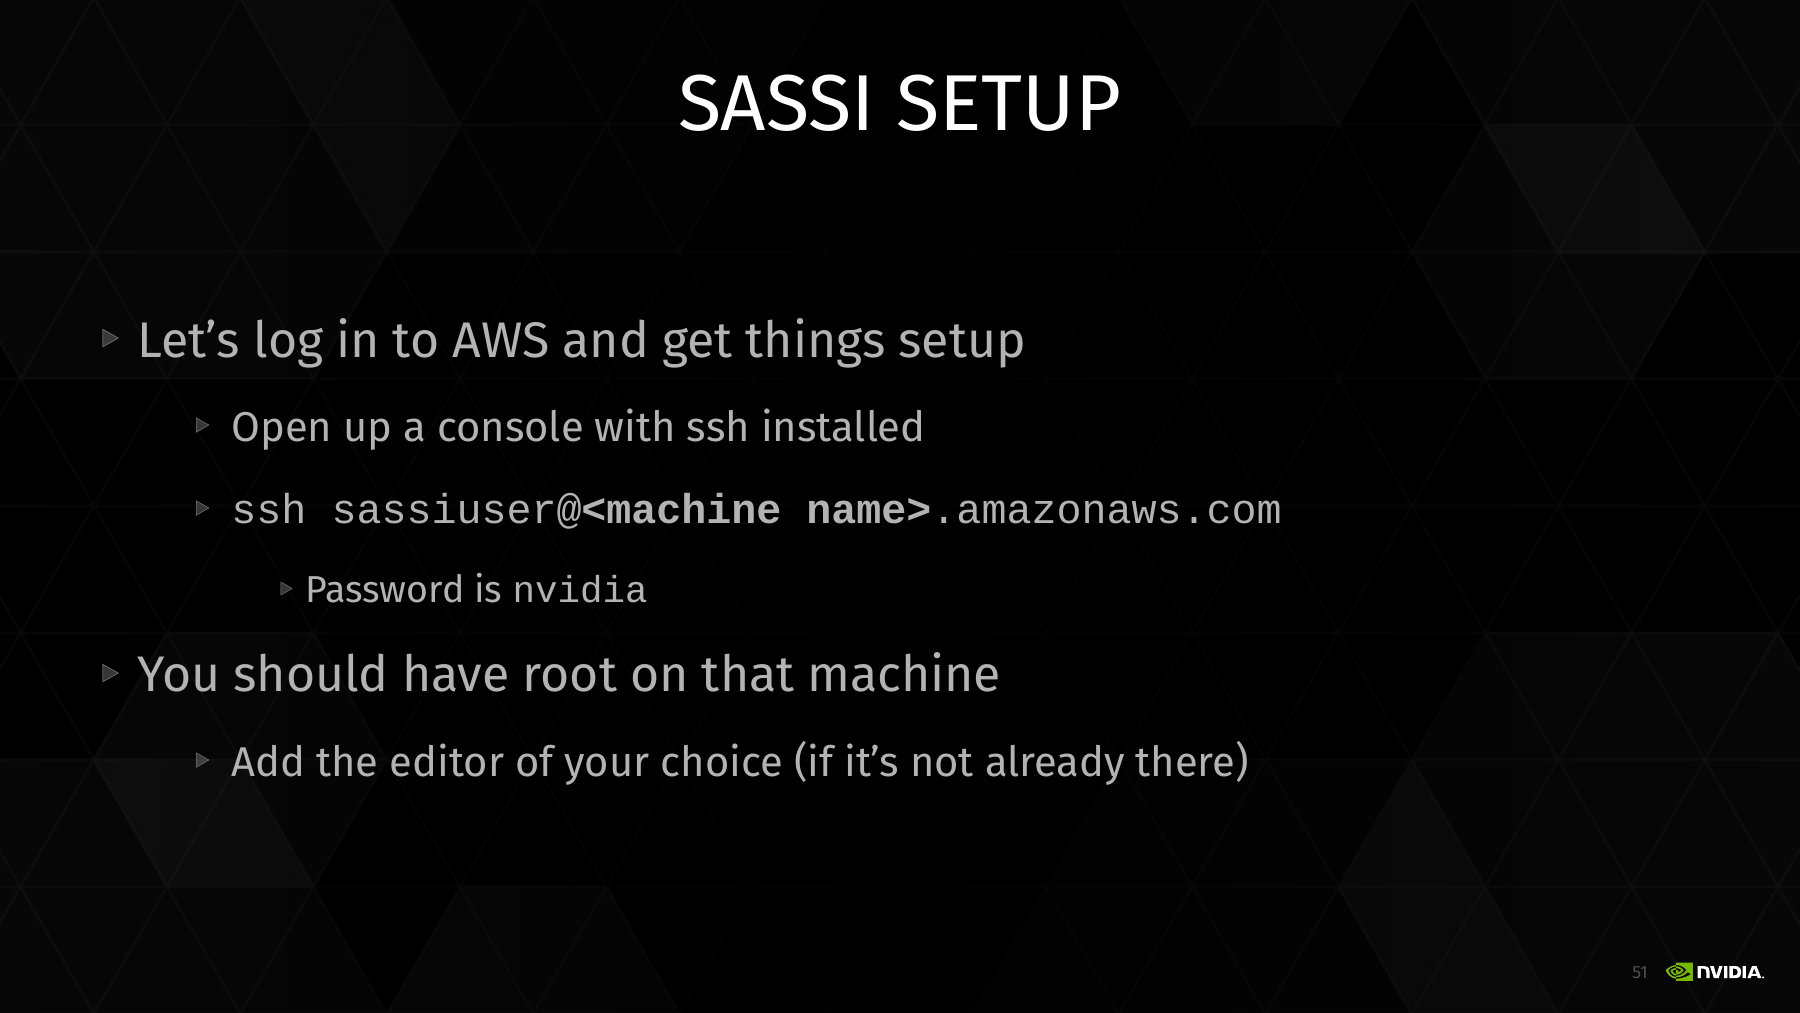

# SASSI setup

Let’s log in to AWS and get things setup
Open up a console with ssh installed
ssh sassiuser@<machine name>.amazonaws.com
Password is nvidia
You should have root on that machine
Add the editor of your choice (if it’s not already there)